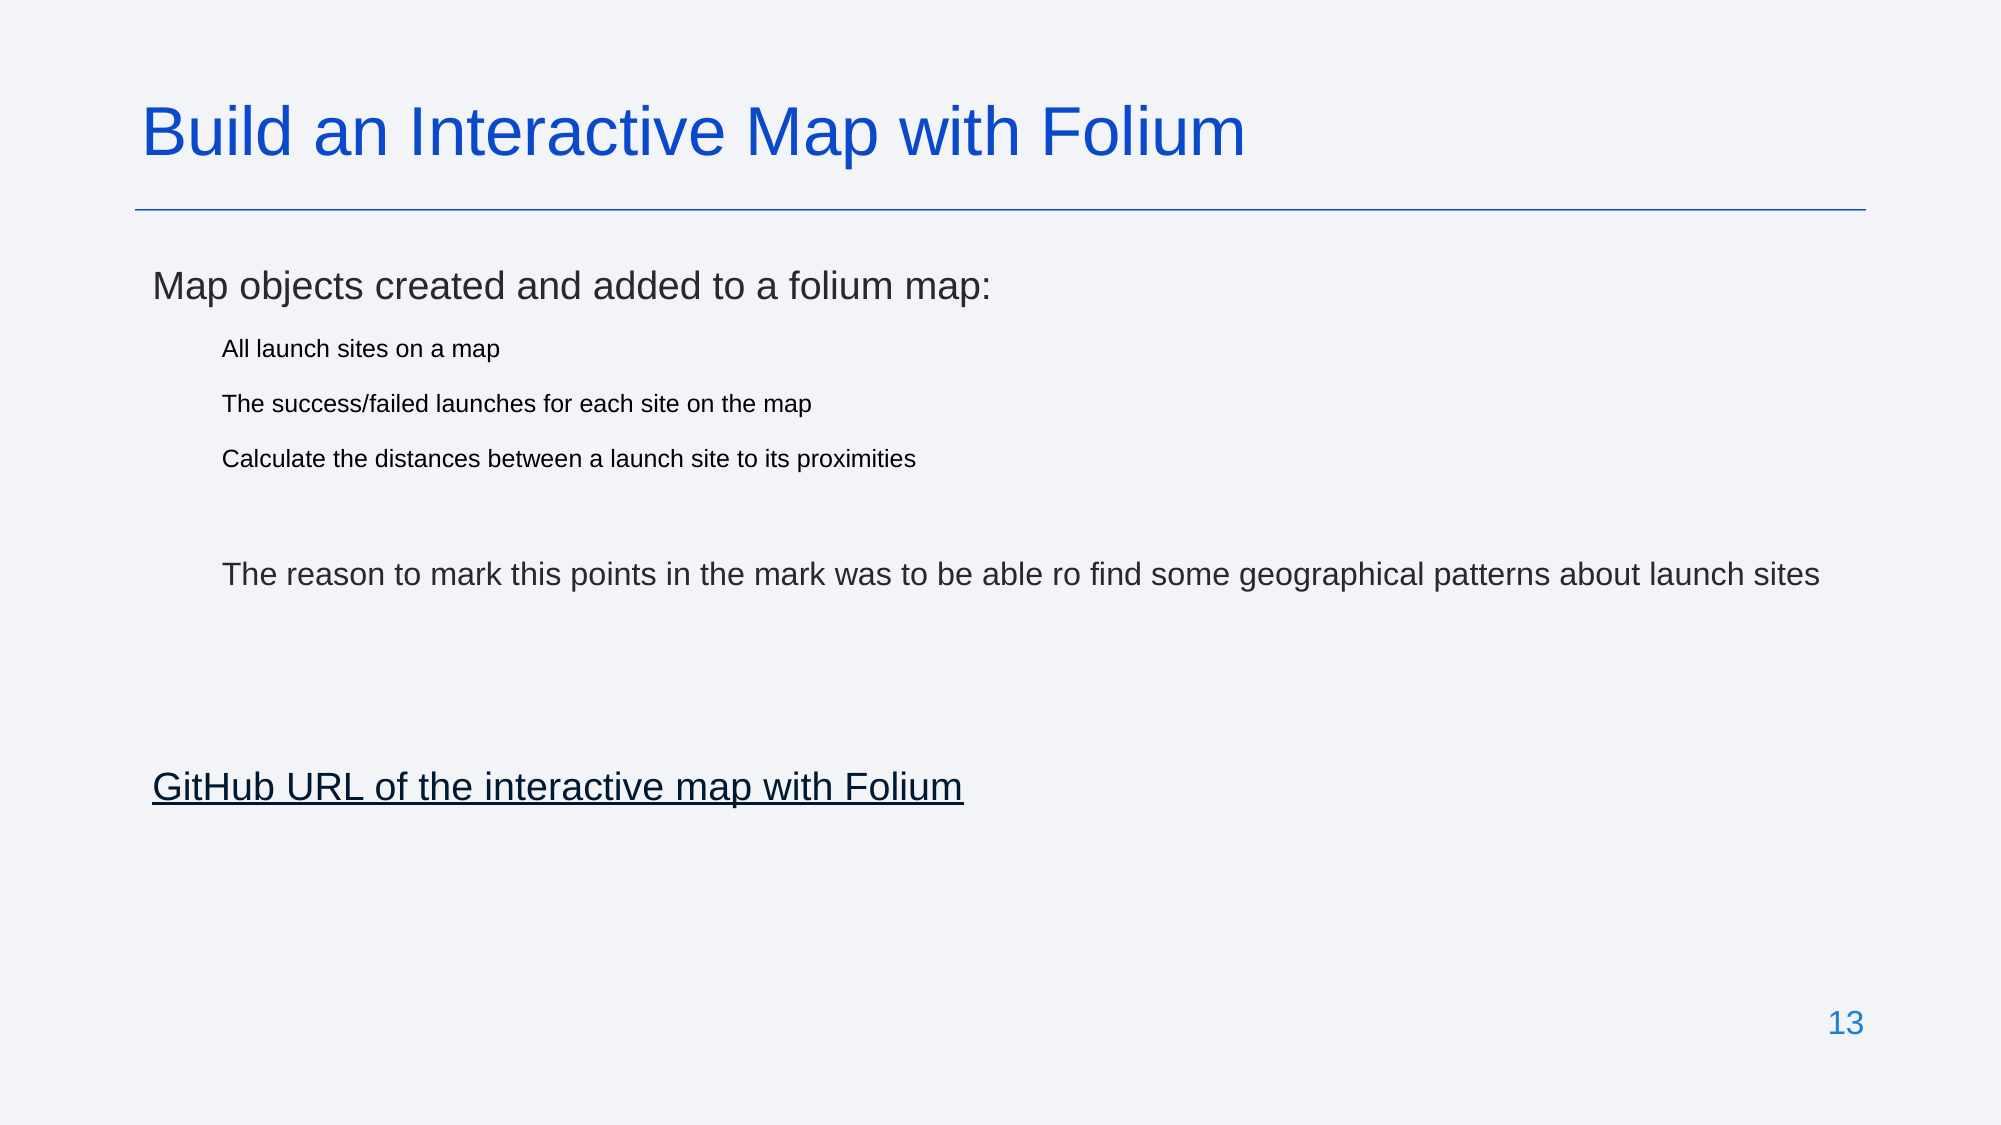

Build an Interactive Map with Folium
Map objects created and added to a folium map:
All launch sites on a map
The success/failed launches for each site on the map
Calculate the distances between a launch site to its proximities

The reason to mark this points in the mark was to be able ro find some geographical patterns about launch sites

GitHub URL of the interactive map with Folium

13